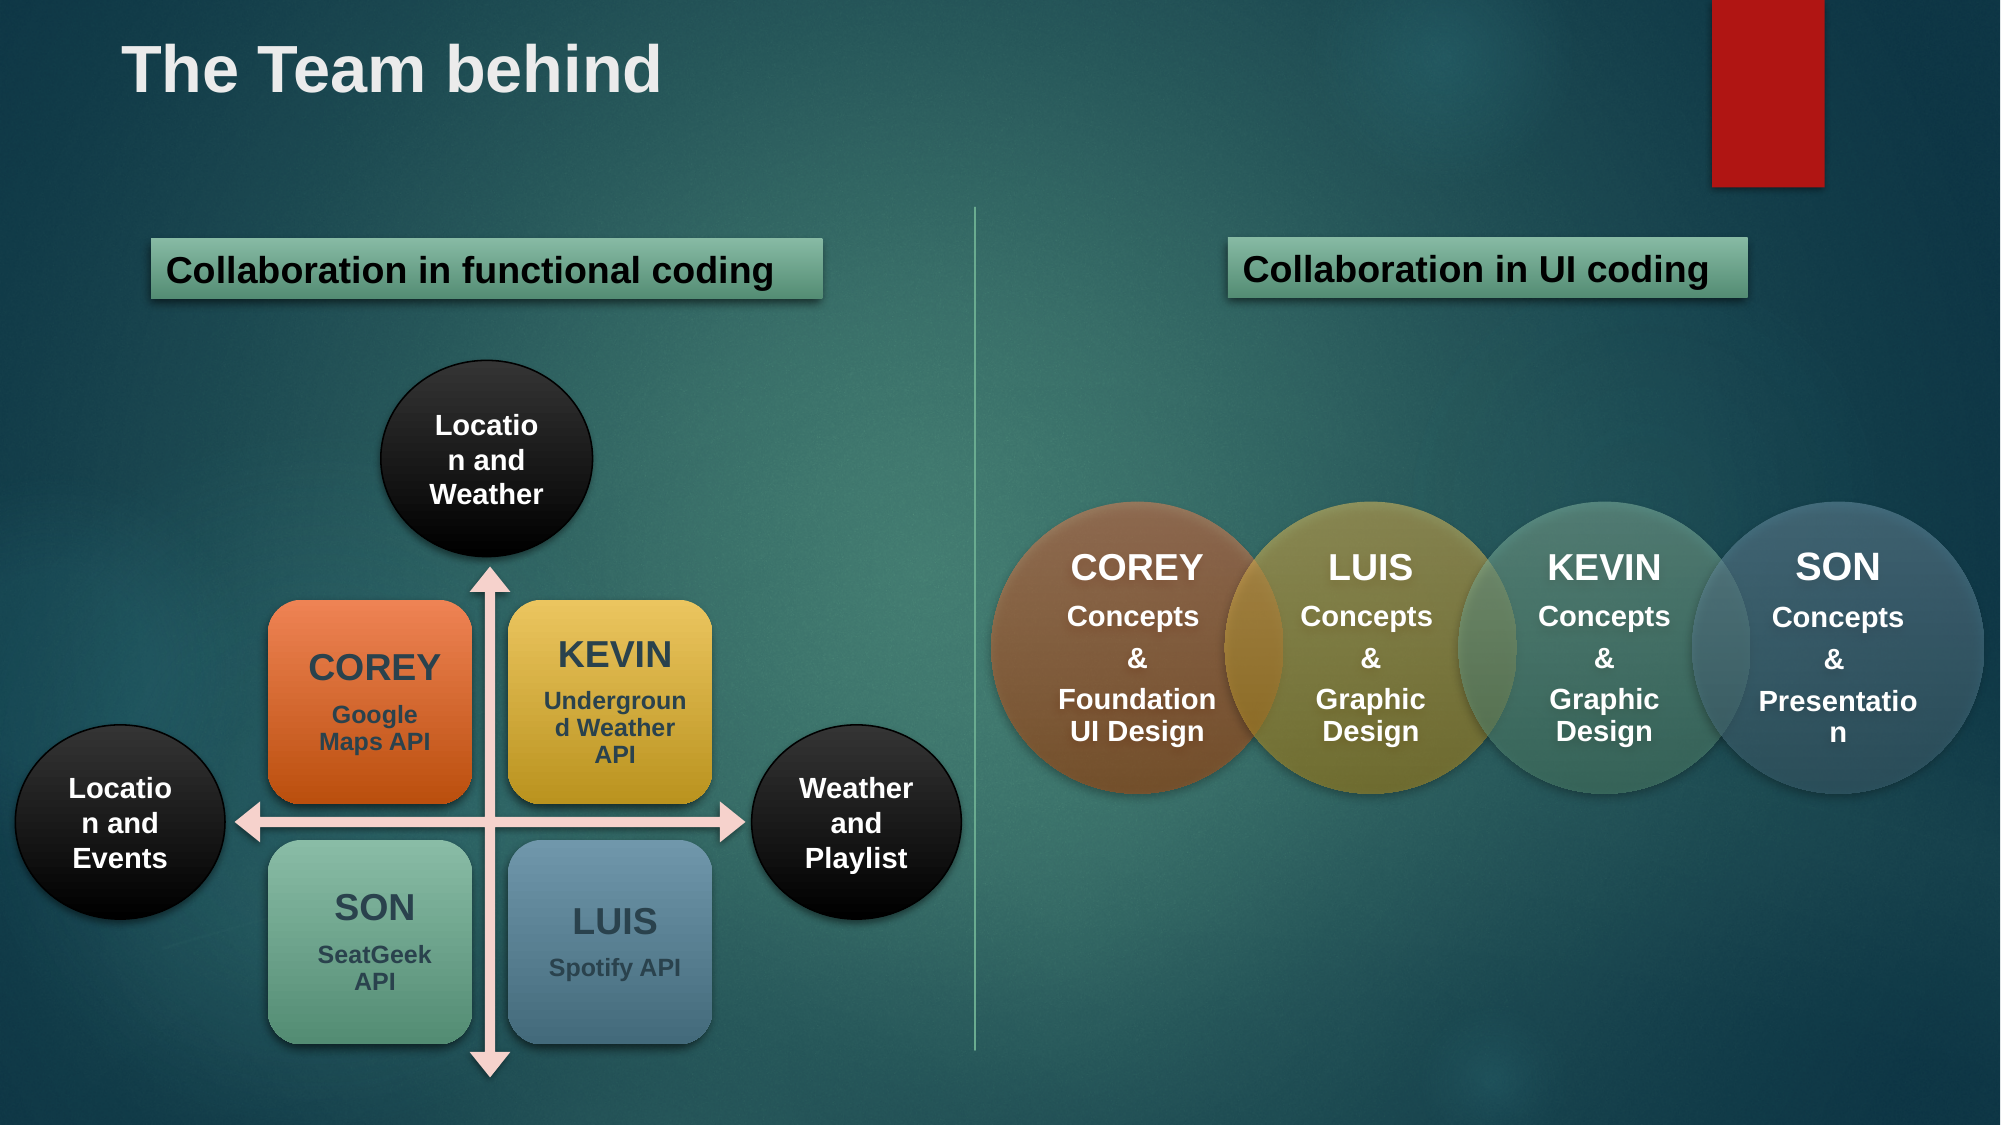

# The Team behind
Collaboration in UI coding
Collaboration in functional coding
COREY
Concepts
&
Foundation UI Design
LUIS
Concepts
&
Graphic Design
KEVIN
Concepts
&
Graphic Design
SON
Concepts
&
Presentation
Location and Weather
COREY
Google Maps API
KEVIN
Underground Weather API
SON
SeatGeek API
LUIS
Spotify API
Location and Events
Weather and Playlist